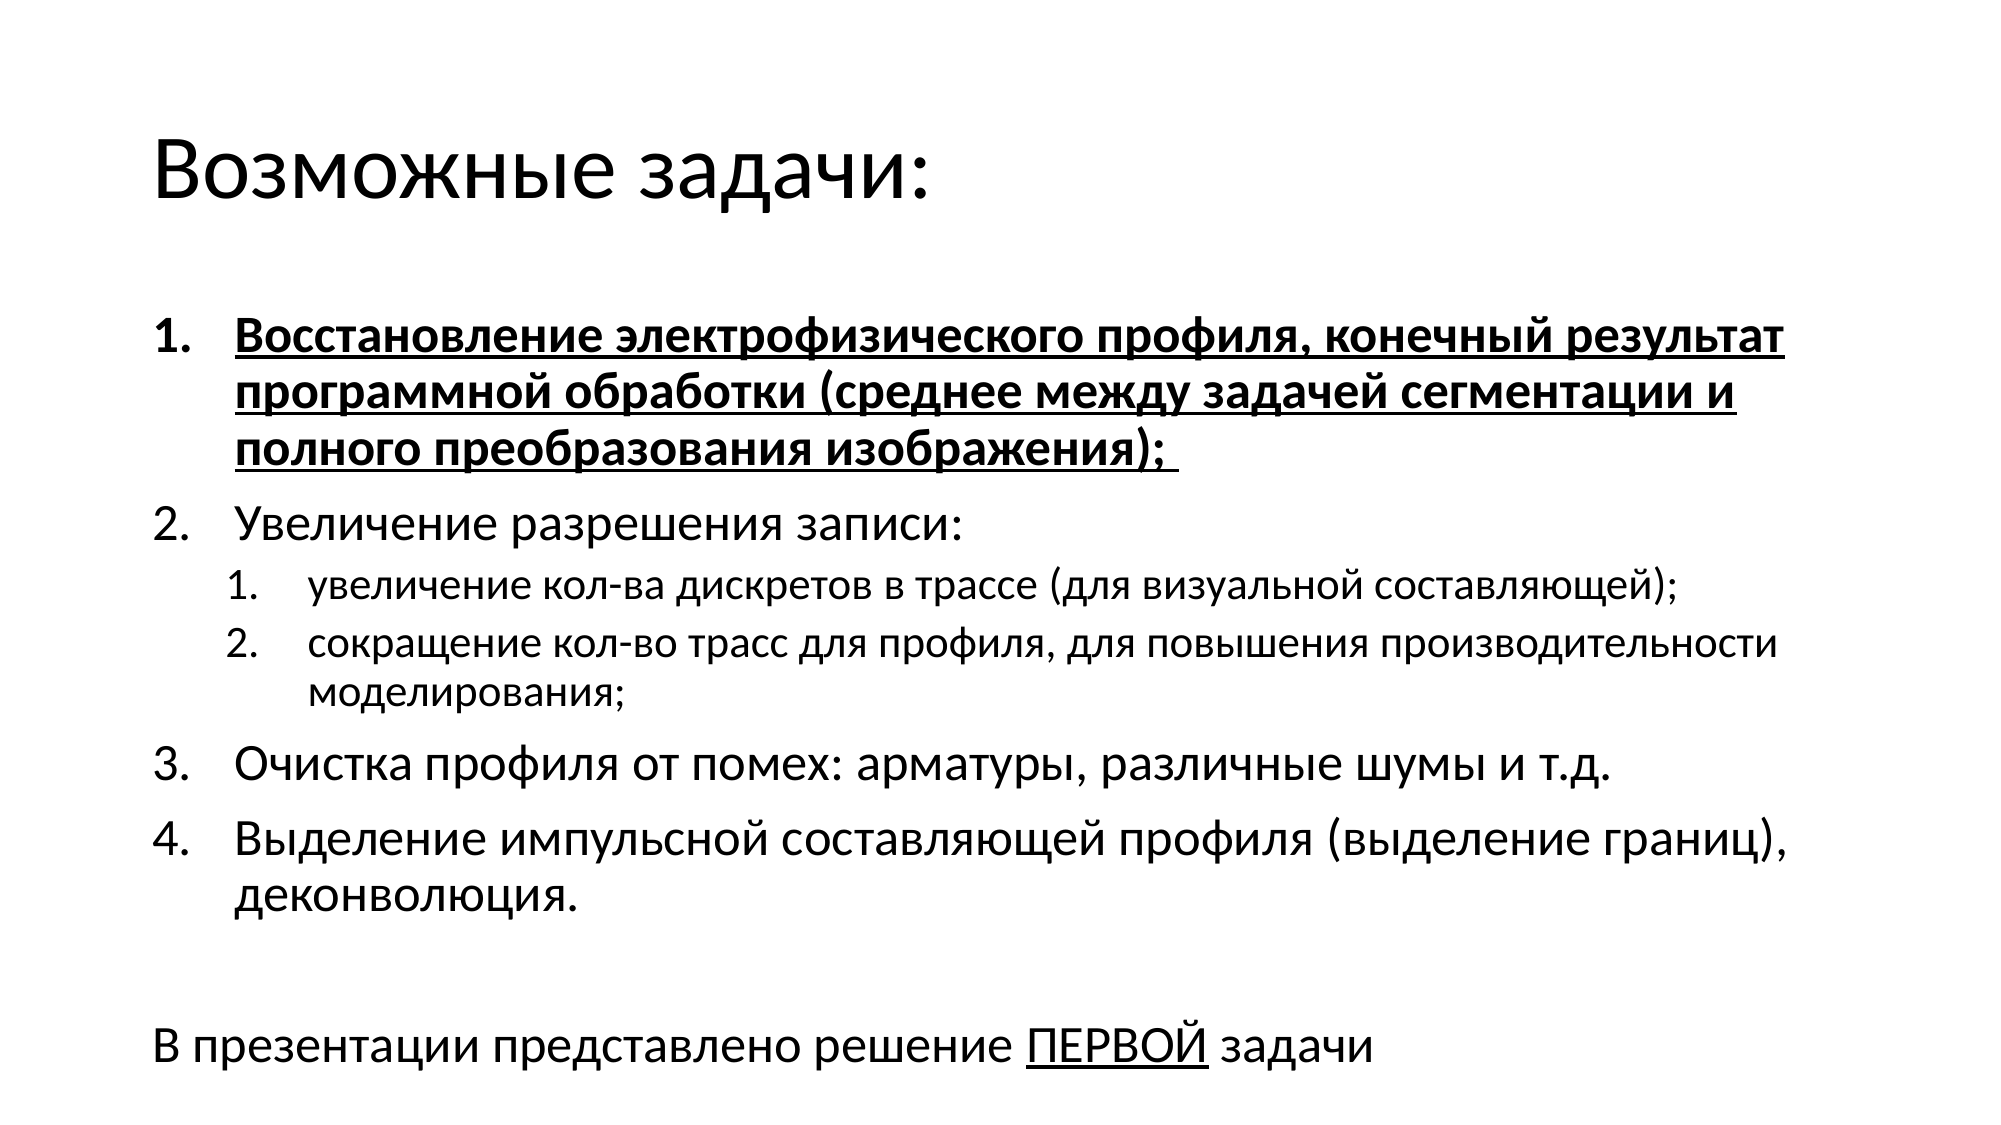

# Возможные задачи:
Восстановление электрофизического профиля, конечный результат программной обработки (среднее между задачей сегментации и полного преобразования изображения);
Увеличение разрешения записи:
увеличение кол-ва дискретов в трассе (для визуальной составляющей);
сокращение кол-во трасс для профиля, для повышения производительности моделирования;
Очистка профиля от помех: арматуры, различные шумы и т.д.
Выделение импульсной составляющей профиля (выделение границ), деконволюция.

В презентации представлено решение ПЕРВОЙ задачи